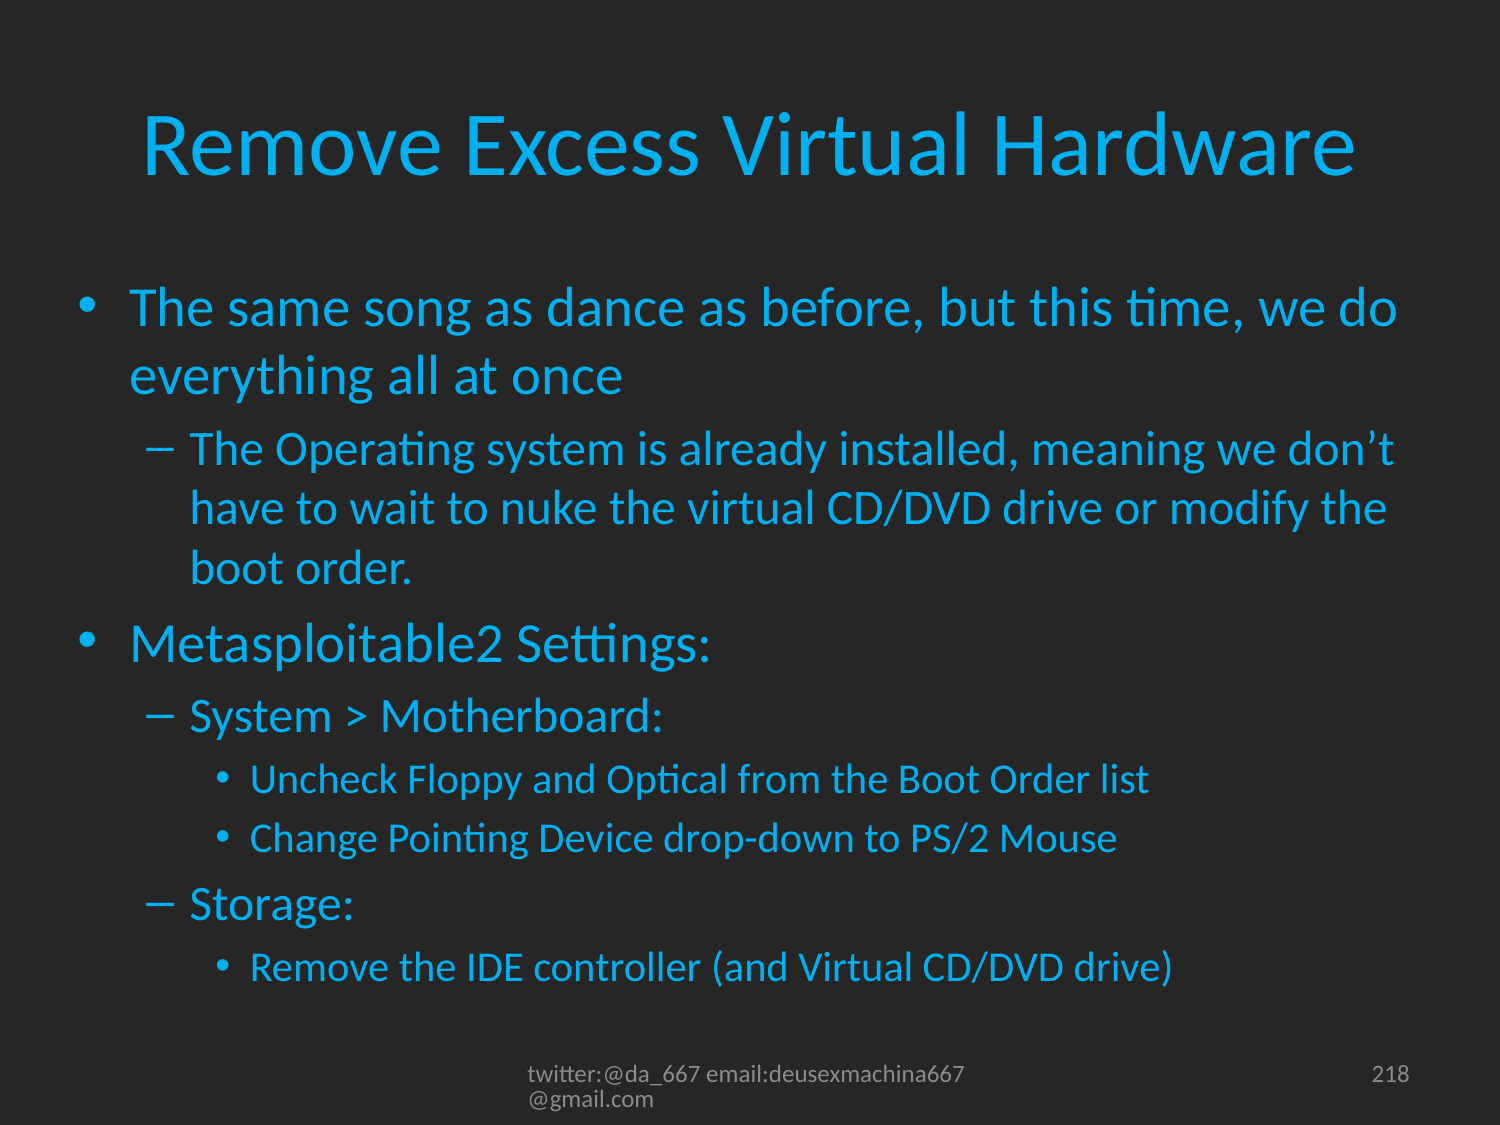

# Remove Excess Virtual Hardware
The same song as dance as before, but this time, we do everything all at once
The Operating system is already installed, meaning we don’t have to wait to nuke the virtual CD/DVD drive or modify the boot order.
Metasploitable2 Settings:
System > Motherboard:
Uncheck Floppy and Optical from the Boot Order list
Change Pointing Device drop-down to PS/2 Mouse
Storage:
Remove the IDE controller (and Virtual CD/DVD drive)
twitter:@da_667 email:deusexmachina667@gmail.com
218